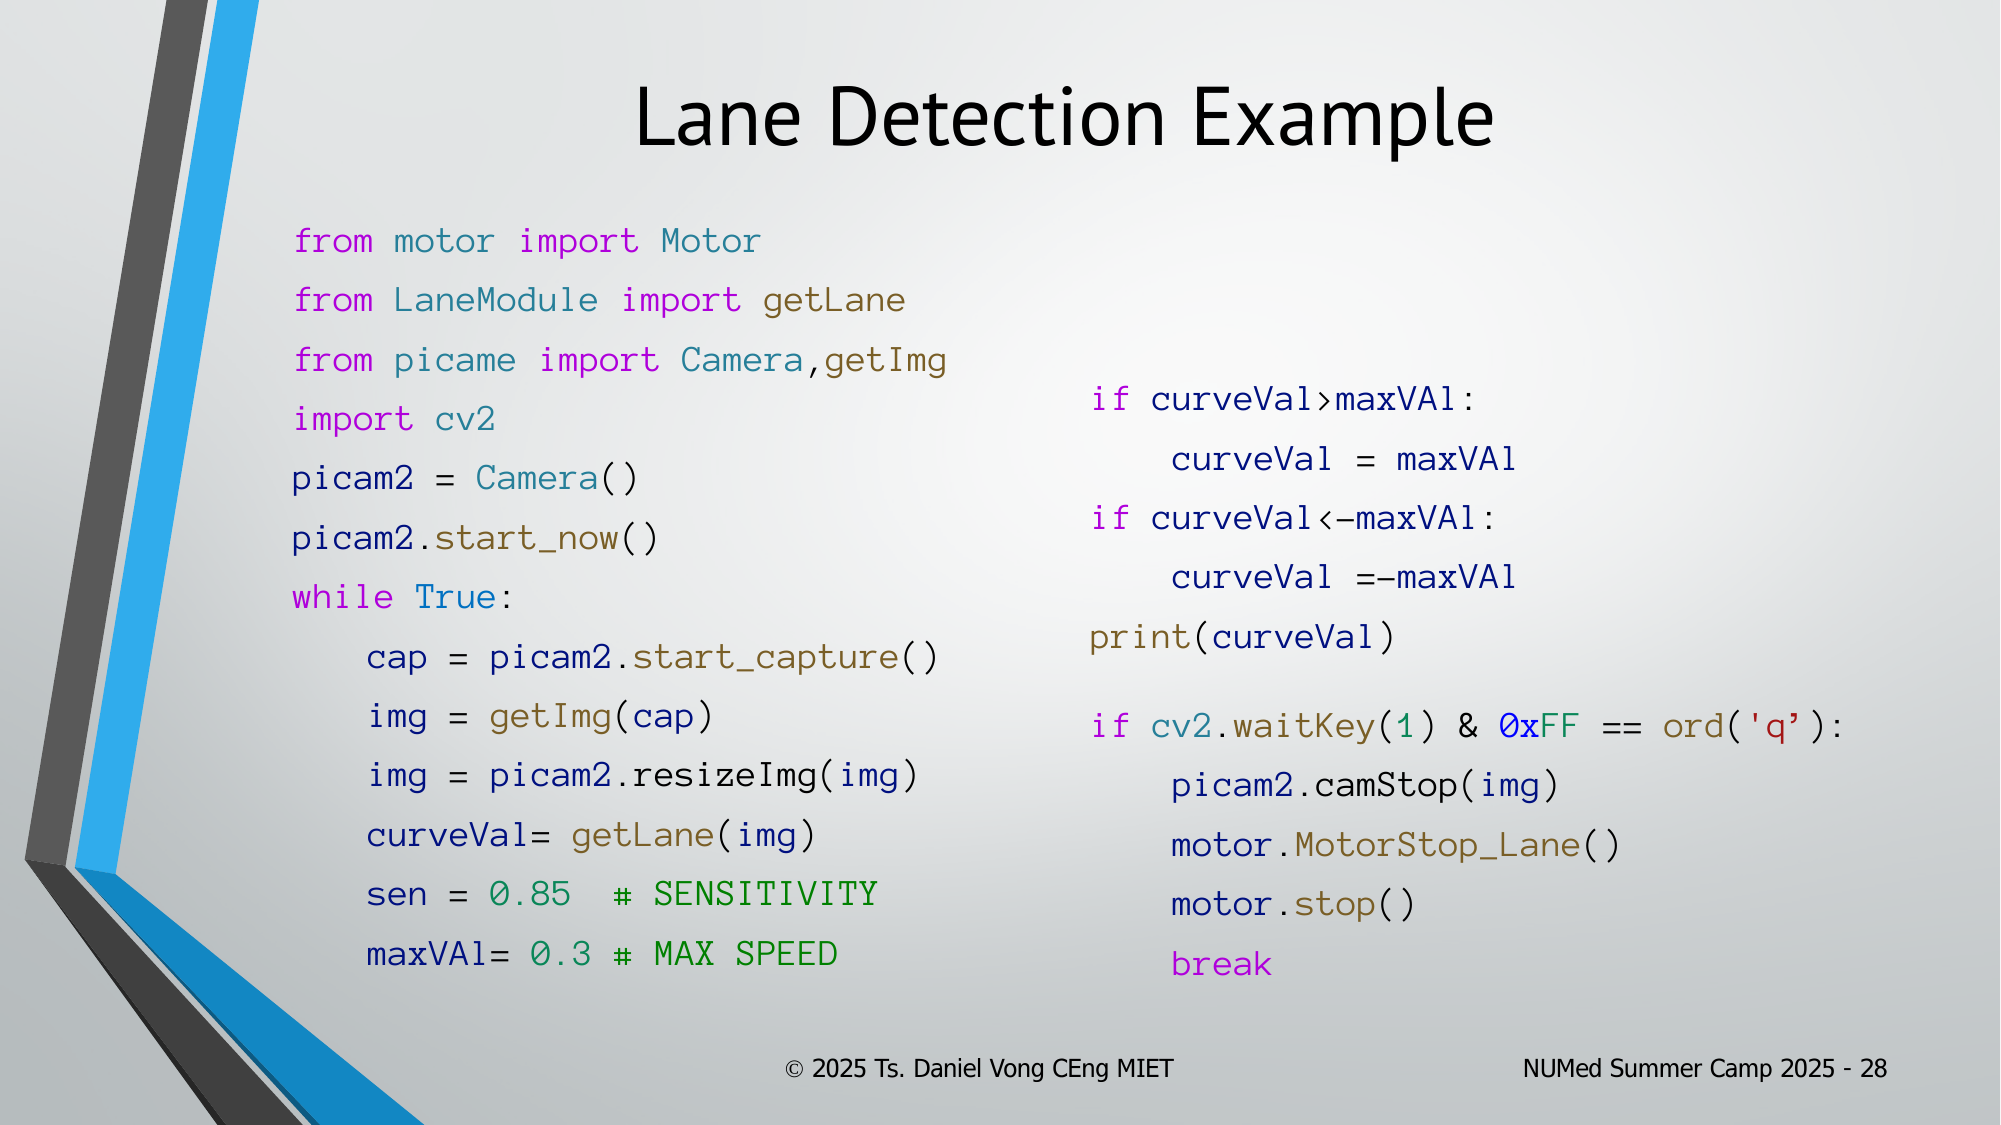

Lane Detection Example
from motor import Motor

from LaneModule import getLane

from picame import Camera,getImg

import cv2

picam2 = Camera()

picam2.start_now()

while True:

cap = picam2.start_capture()

img = getImg(cap)
img = picam2.resizeImg(img)
curveVal= getLane(img)
sen = 0.85  # SENSITIVITY

maxVAl= 0.3 # MAX SPEED
if curveVal>maxVAl:

    curveVal = maxVAl

if curveVal<-maxVAl:

    curveVal =-maxVAl
print(curveVal)
if cv2.waitKey(1) & 0xFF == ord('q’):

    picam2.camStop(img)

    motor.MotorStop_Lane()

    motor.stop()

    break